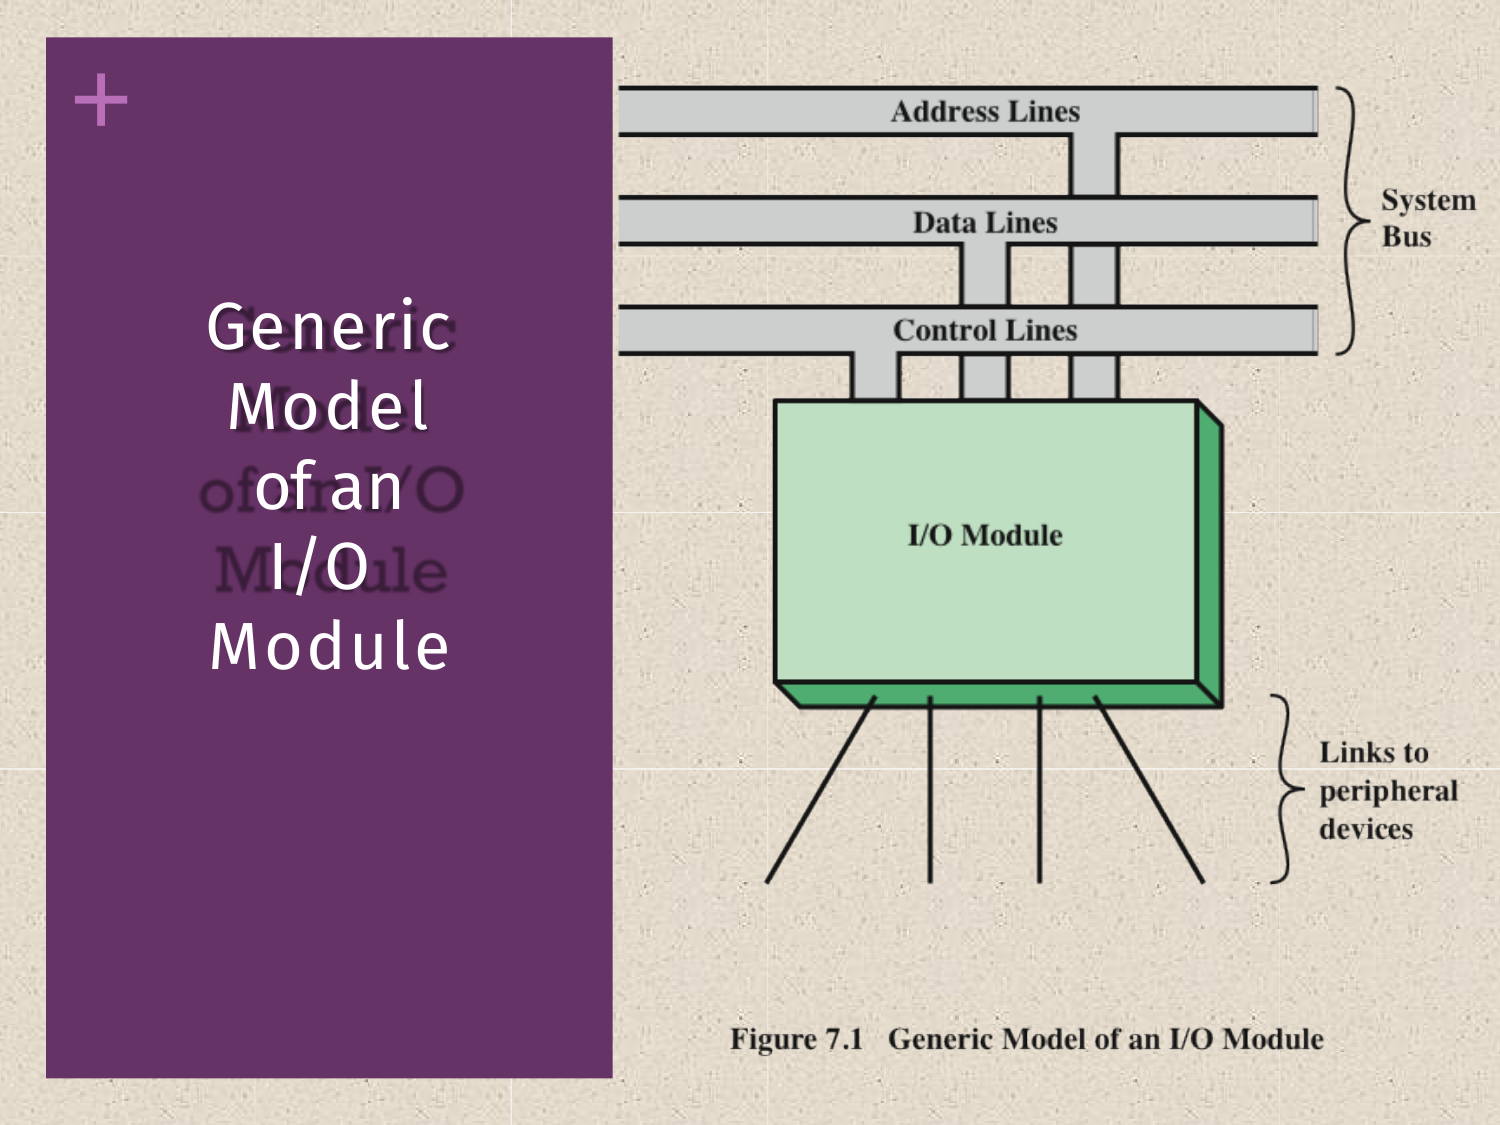

# +

Generic  Model  of an I/O  Module